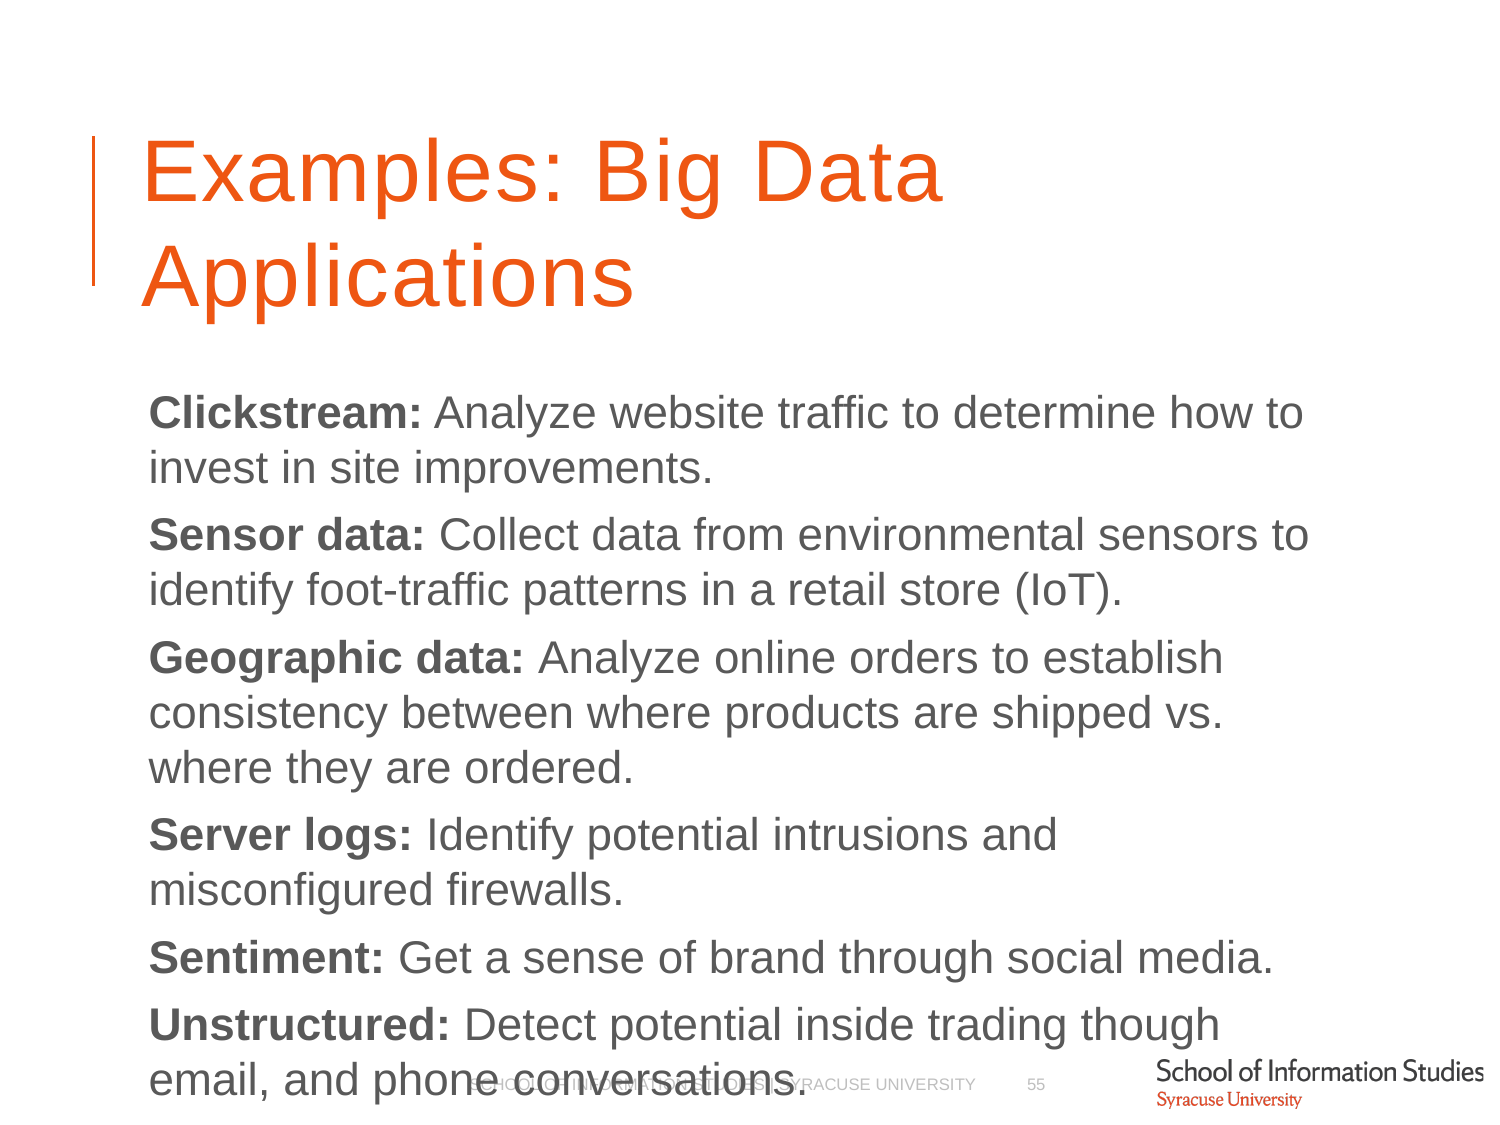

# Examples: Big Data Applications
Clickstream: Analyze website traffic to determine how to invest in site improvements.
Sensor data: Collect data from environmental sensors to identify foot-traffic patterns in a retail store (IoT).
Geographic data: Analyze online orders to establish consistency between where products are shipped vs. where they are ordered.
Server logs: Identify potential intrusions and misconfigured firewalls.
Sentiment: Get a sense of brand through social media.
Unstructured: Detect potential inside trading though email, and phone conversations.
School of Information Studies | Syracuse University
55